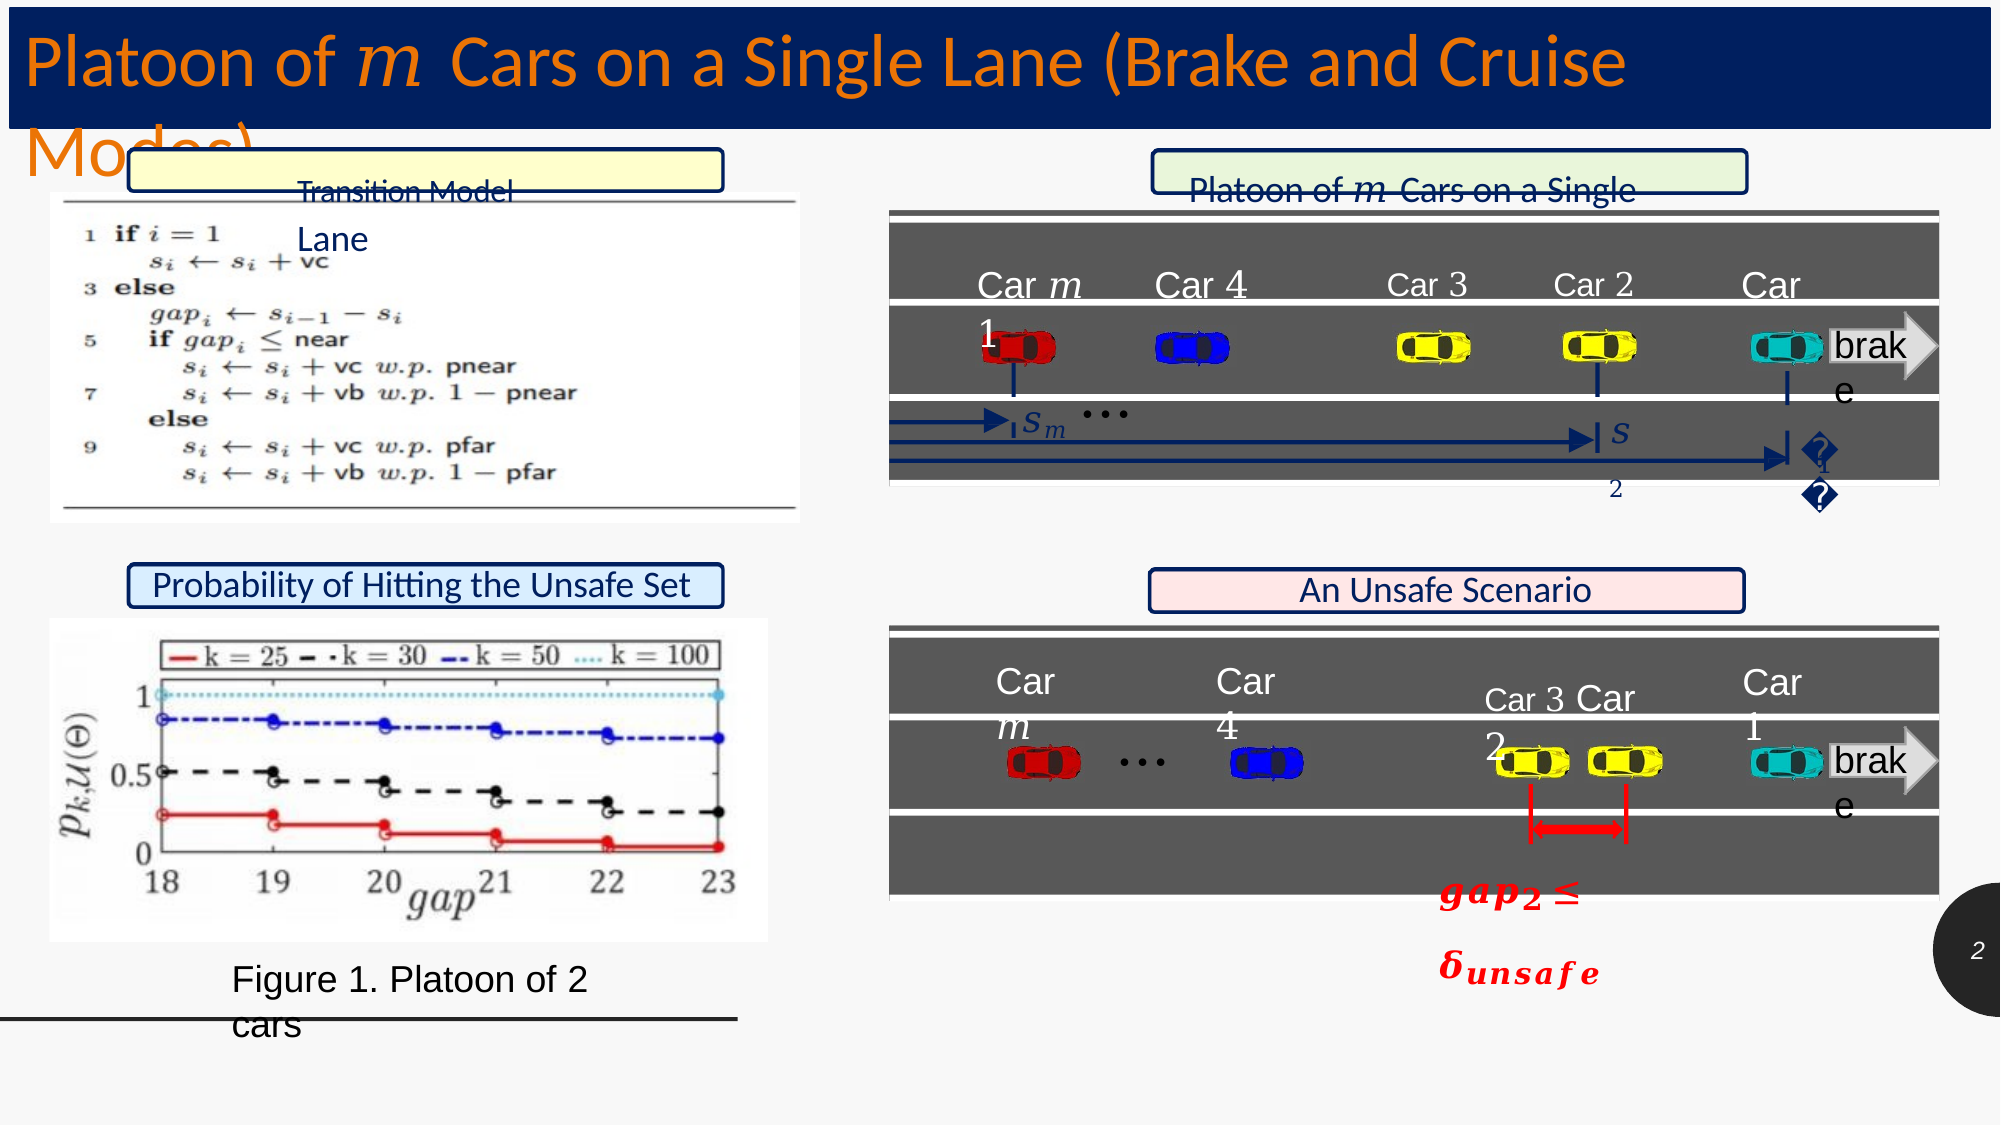

# Platoon of 𝑚 Cars on a Single Lane (Brake and Cruise Modes)
Transition Model	Platoon of 𝑚 Cars on a Single Lane

Car 𝑚	Car 4	Car 3	Car 2	Car 1
…

brake

𝑠𝑚

𝑠2

𝑠

1

Probability of Hitting the Unsafe Set

An Unsafe Scenario

Car 3 Car 2
Car 4
Car 𝑚
Car 1
…

brake

𝒈𝒂𝒑𝟐 ≤ 𝜹𝒖𝒏𝒔𝒂𝒇𝒆

2
Figure 1. Platoon of 2 cars